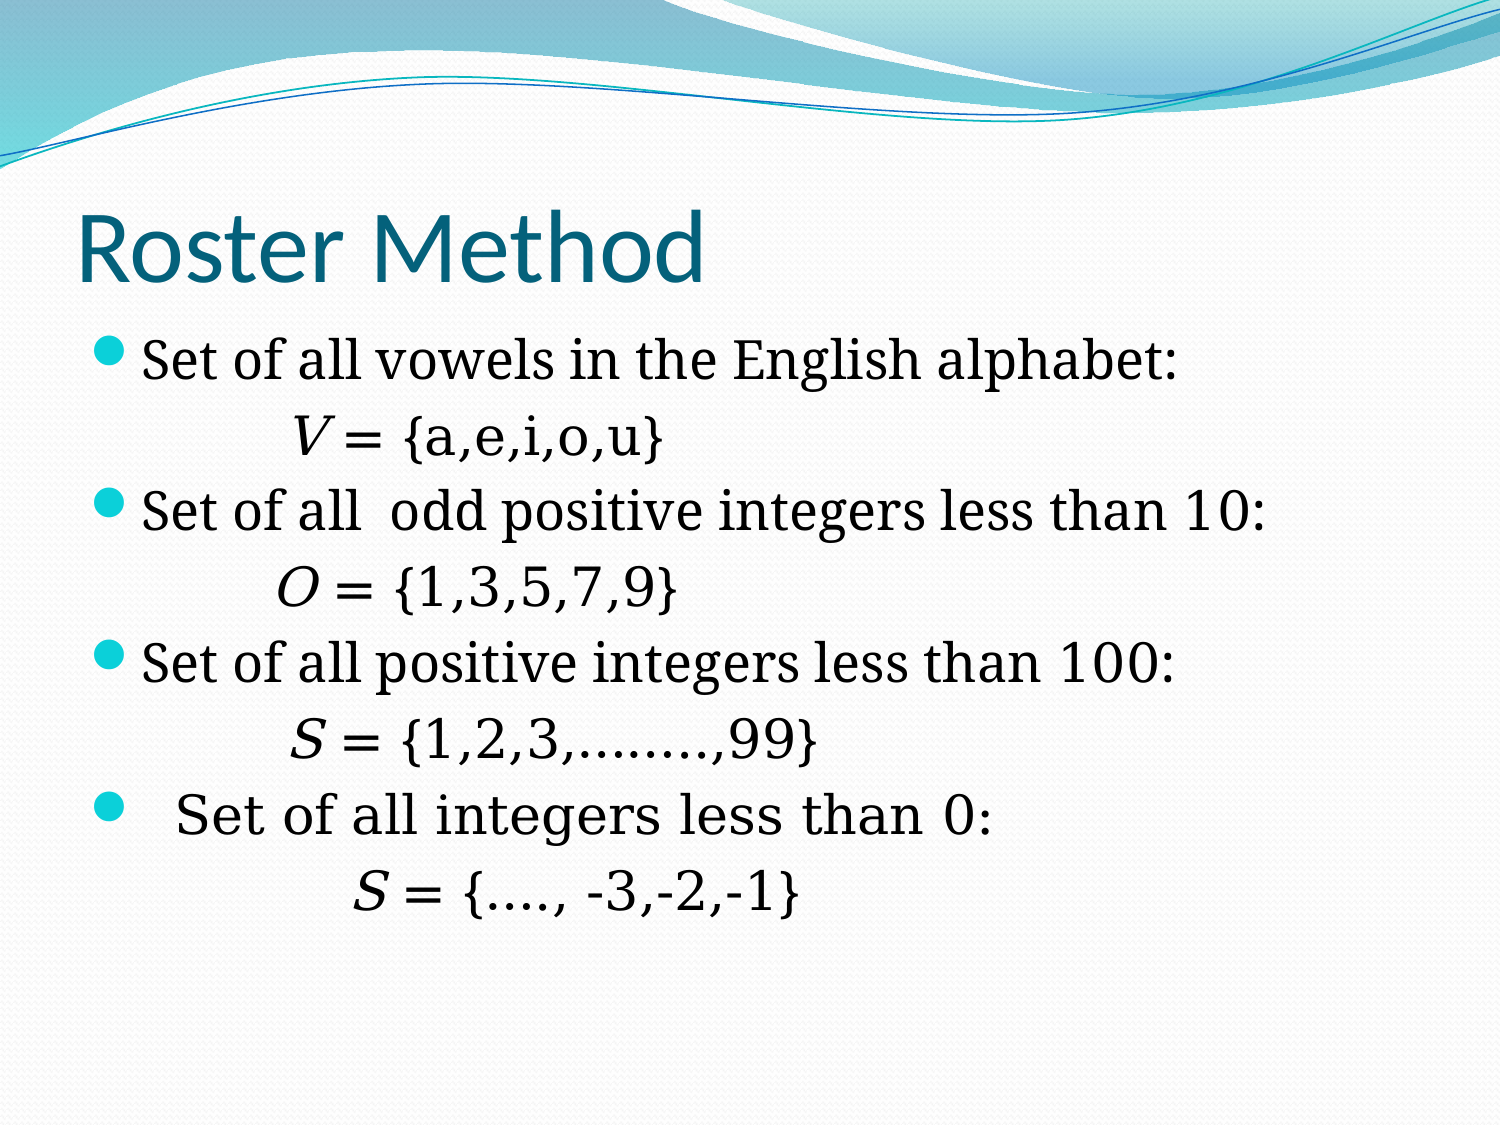

# Roster Method
Set of all vowels in the English alphabet:
              V = {a,e,i,o,u}
Set of all  odd positive integers less than 10:
             O = {1,3,5,7,9}
Set of all positive integers less than 100:
              S = {1,2,3,……..,99}
Set of all integers less than 0:
               S = {…., -3,-2,-1}